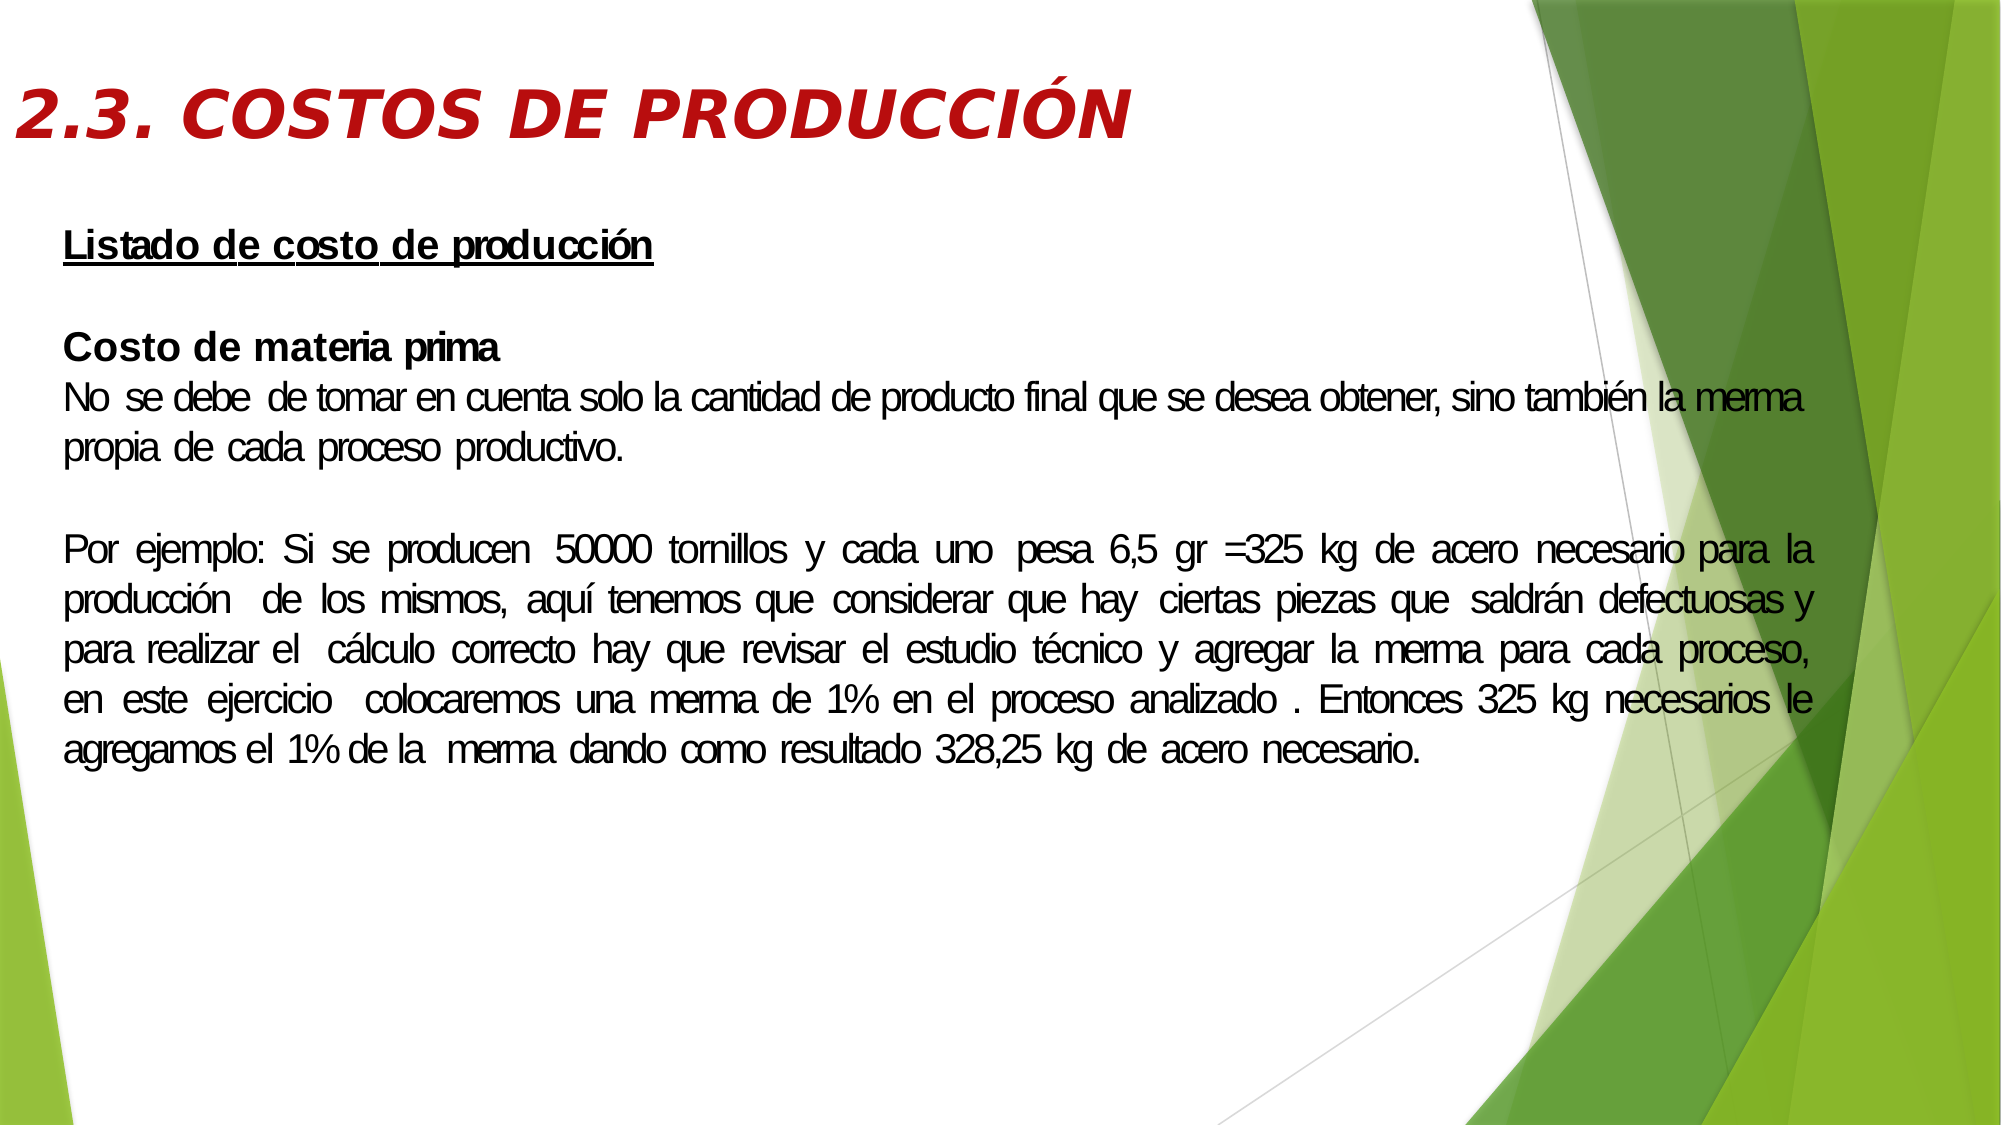

# 2.3. COSTOS DE PRODUCCIÓN
Listado de costo de producción

Costo de materia prima
No se debe de tomar en cuenta solo la cantidad de producto final que se desea obtener, sino también la merma  propia de cada proceso productivo.

Por ejemplo: Si se producen 50000 tornillos y cada uno pesa 6,5 gr =325 kg de acero necesario para la producción  de los mismos, aquí tenemos que considerar que hay ciertas piezas que saldrán defectuosas y para realizar el  cálculo correcto hay que revisar el estudio técnico y agregar la merma para cada proceso, en este ejercicio  colocaremos una merma de 1% en el proceso analizado . Entonces 325 kg necesarios le agregamos el 1% de la  merma dando como resultado 328,25 kg de acero necesario.